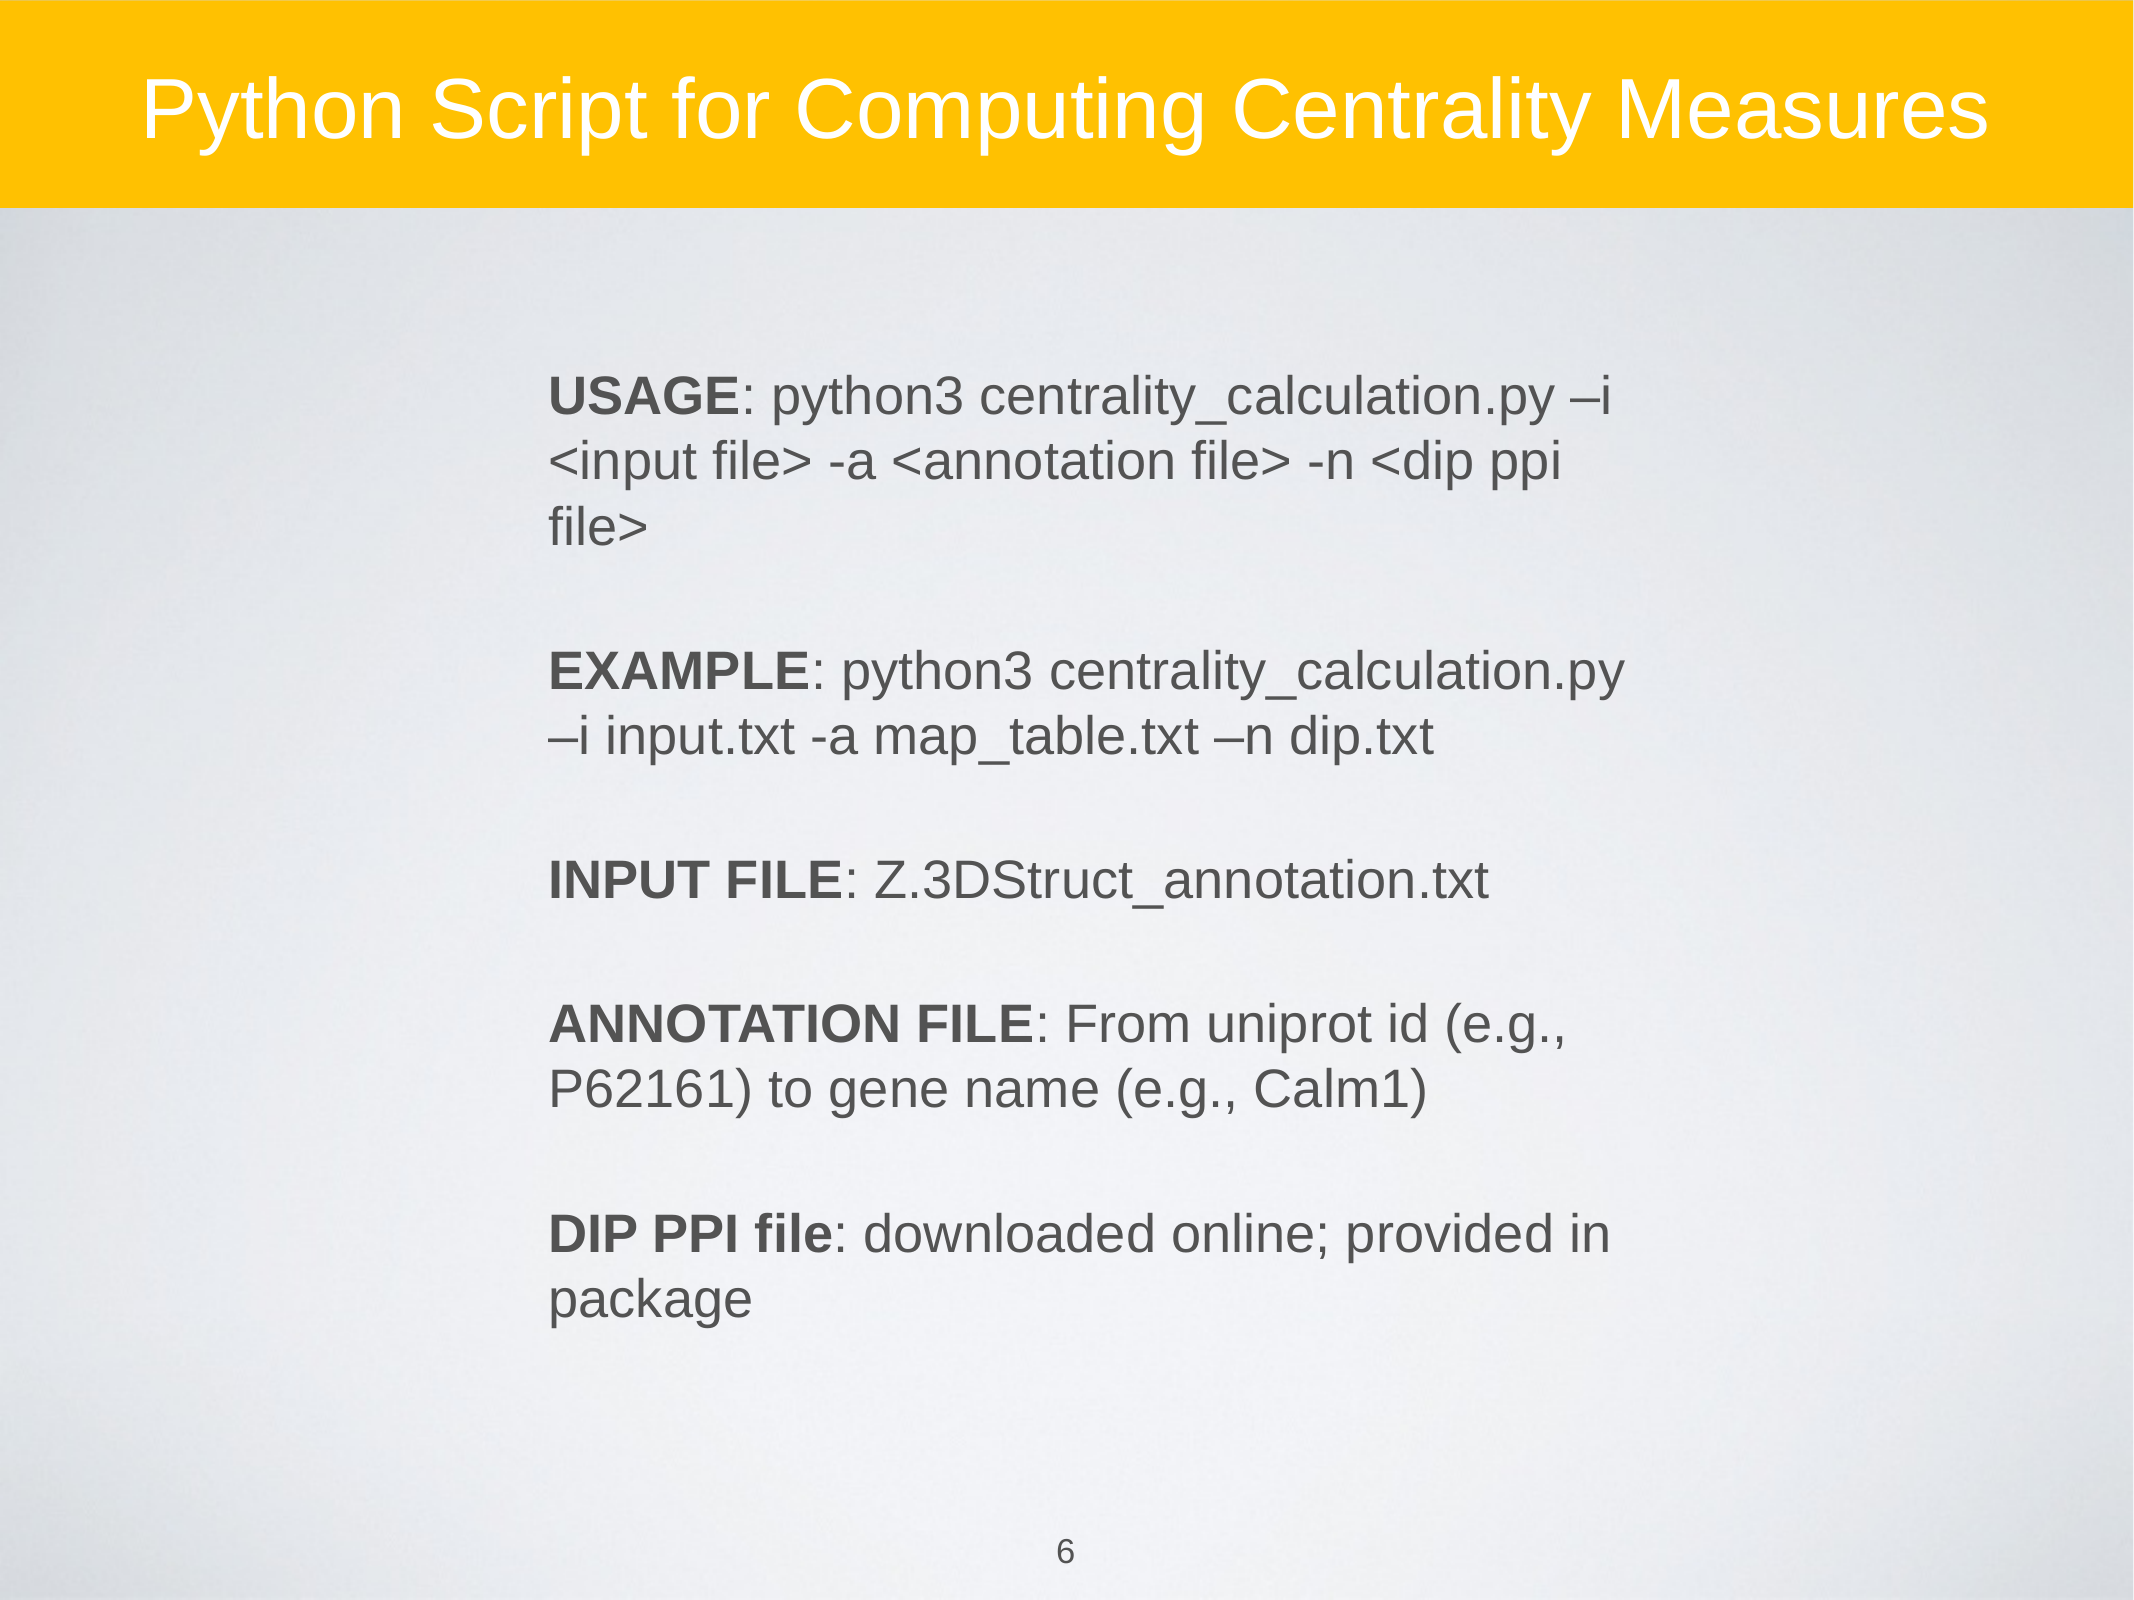

Python Script for Computing Centrality Measures

USAGE: python3 centrality_calculation.py –i <input file> -a <annotation file> -n <dip ppi file>
EXAMPLE: python3 centrality_calculation.py –i input.txt -a map_table.txt –n dip.txt
INPUT FILE: Z.3DStruct_annotation.txt
ANNOTATION FILE: From uniprot id (e.g., P62161) to gene name (e.g., Calm1)
DIP PPI file: downloaded online; provided in package
6